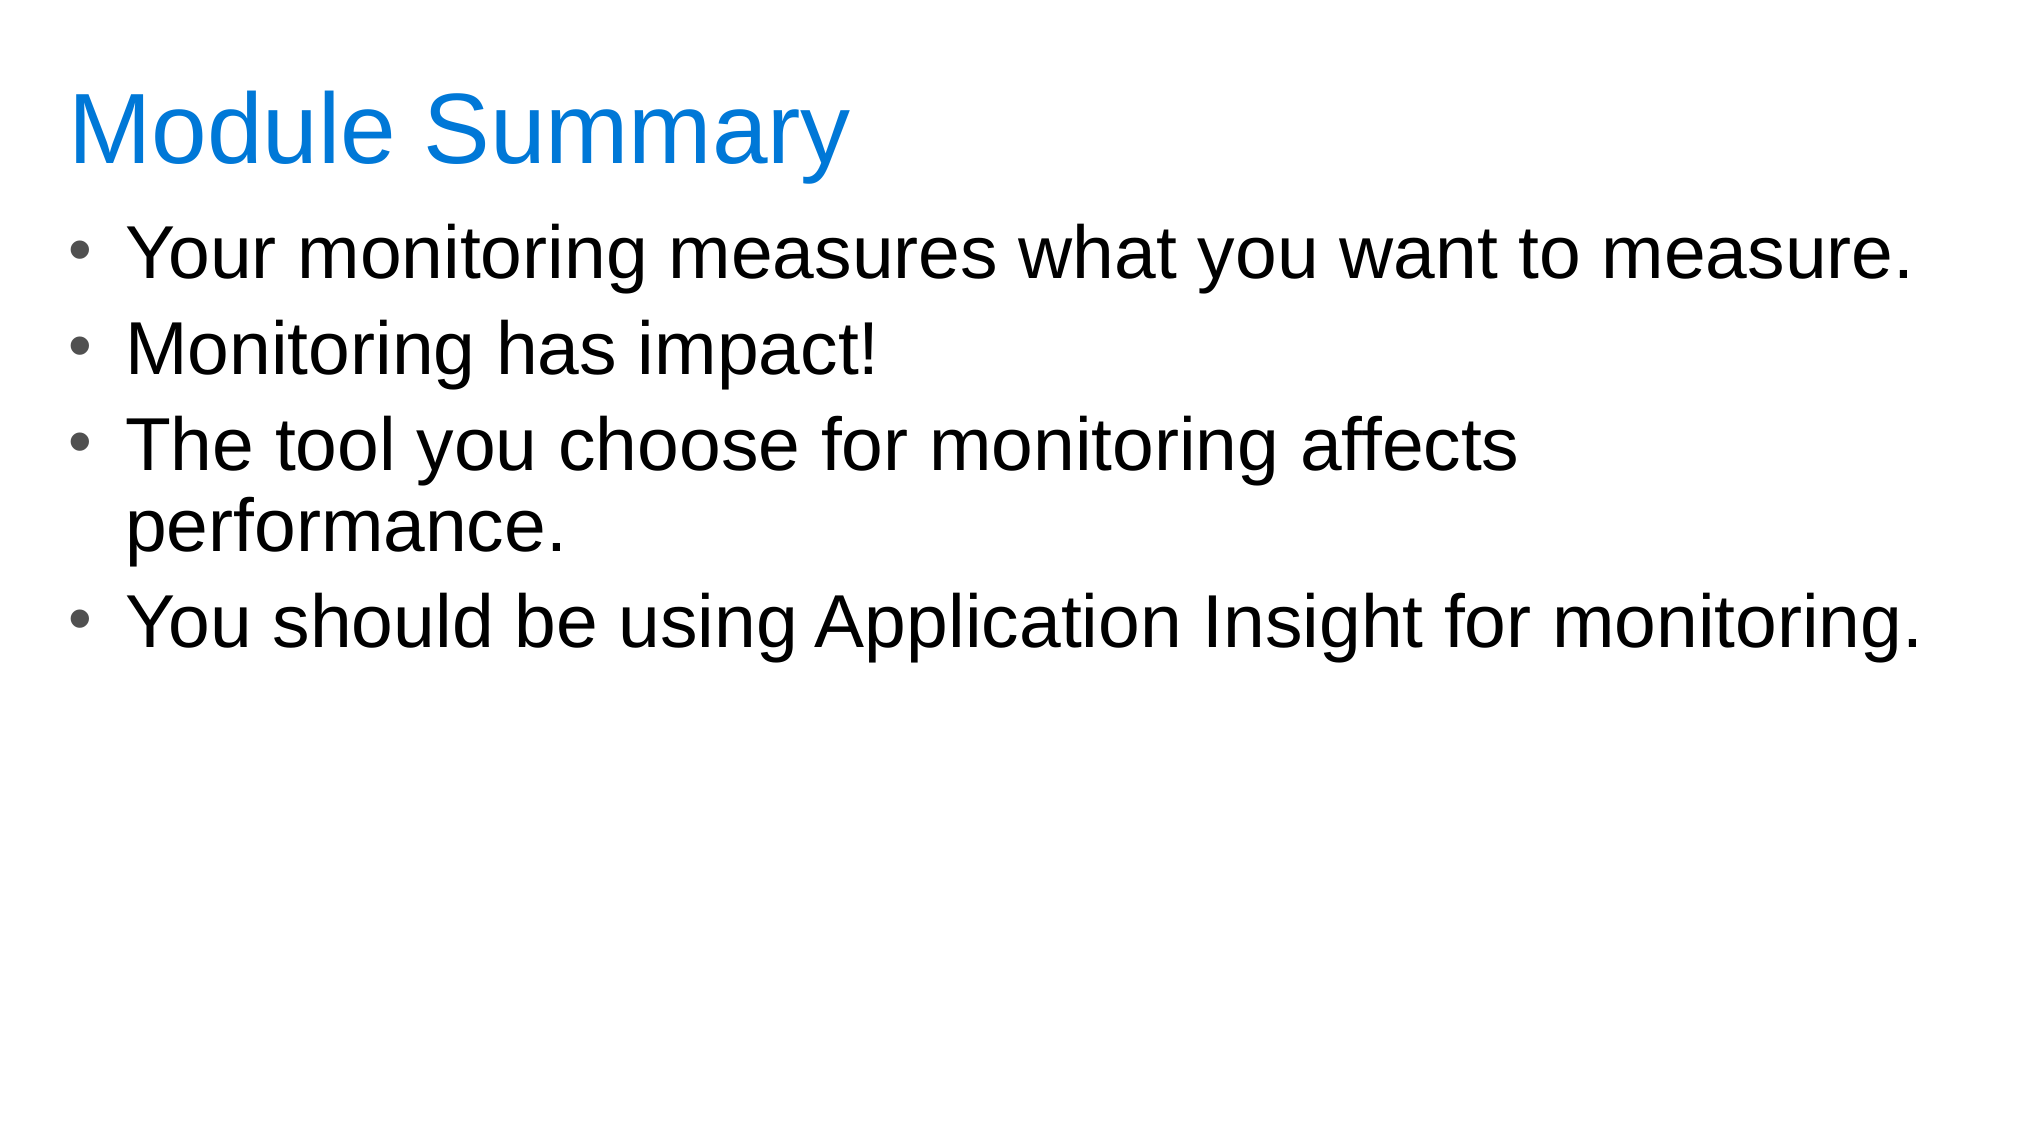

Your monitoring measures what you want to measure.
Monitoring has impact!
The tool you choose for monitoring affects performance.
You should be using Application Insight for monitoring.